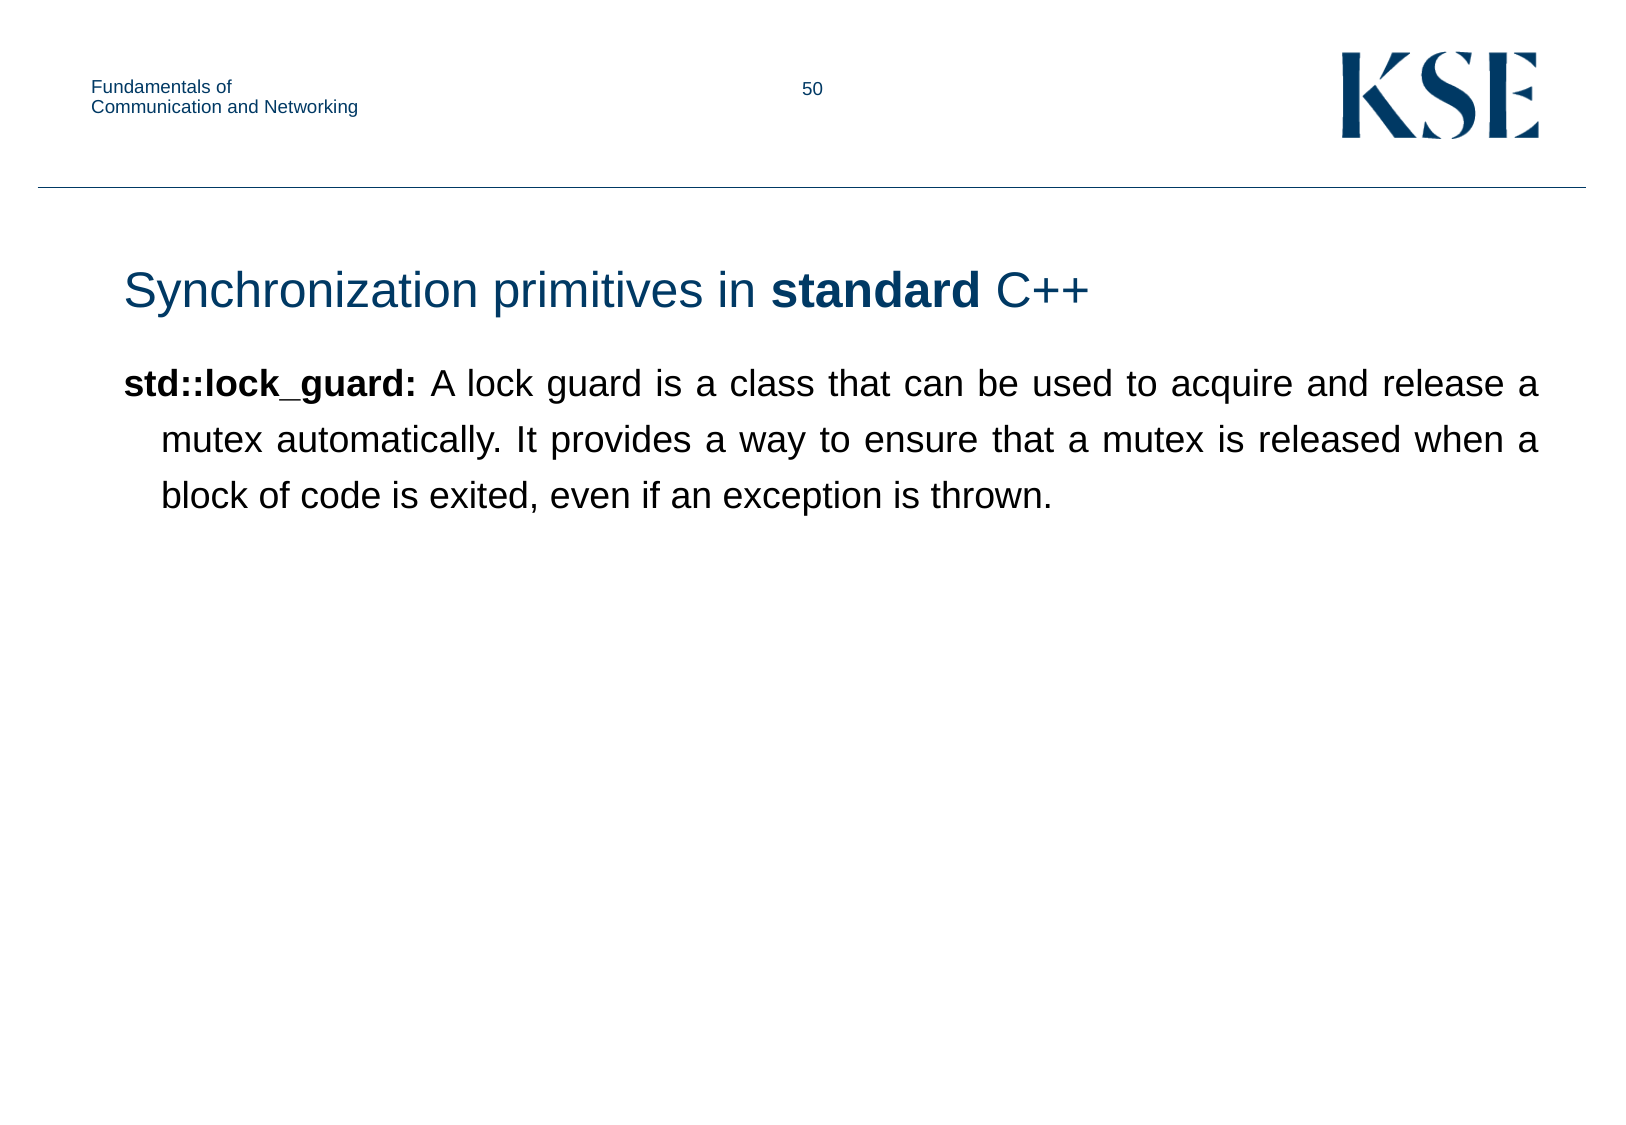

Fundamentals of Communication and Networking
Synchronization primitives in standard C++
std::lock_guard: A lock guard is a class that can be used to acquire and release a mutex automatically. It provides a way to ensure that a mutex is released when a block of code is exited, even if an exception is thrown.